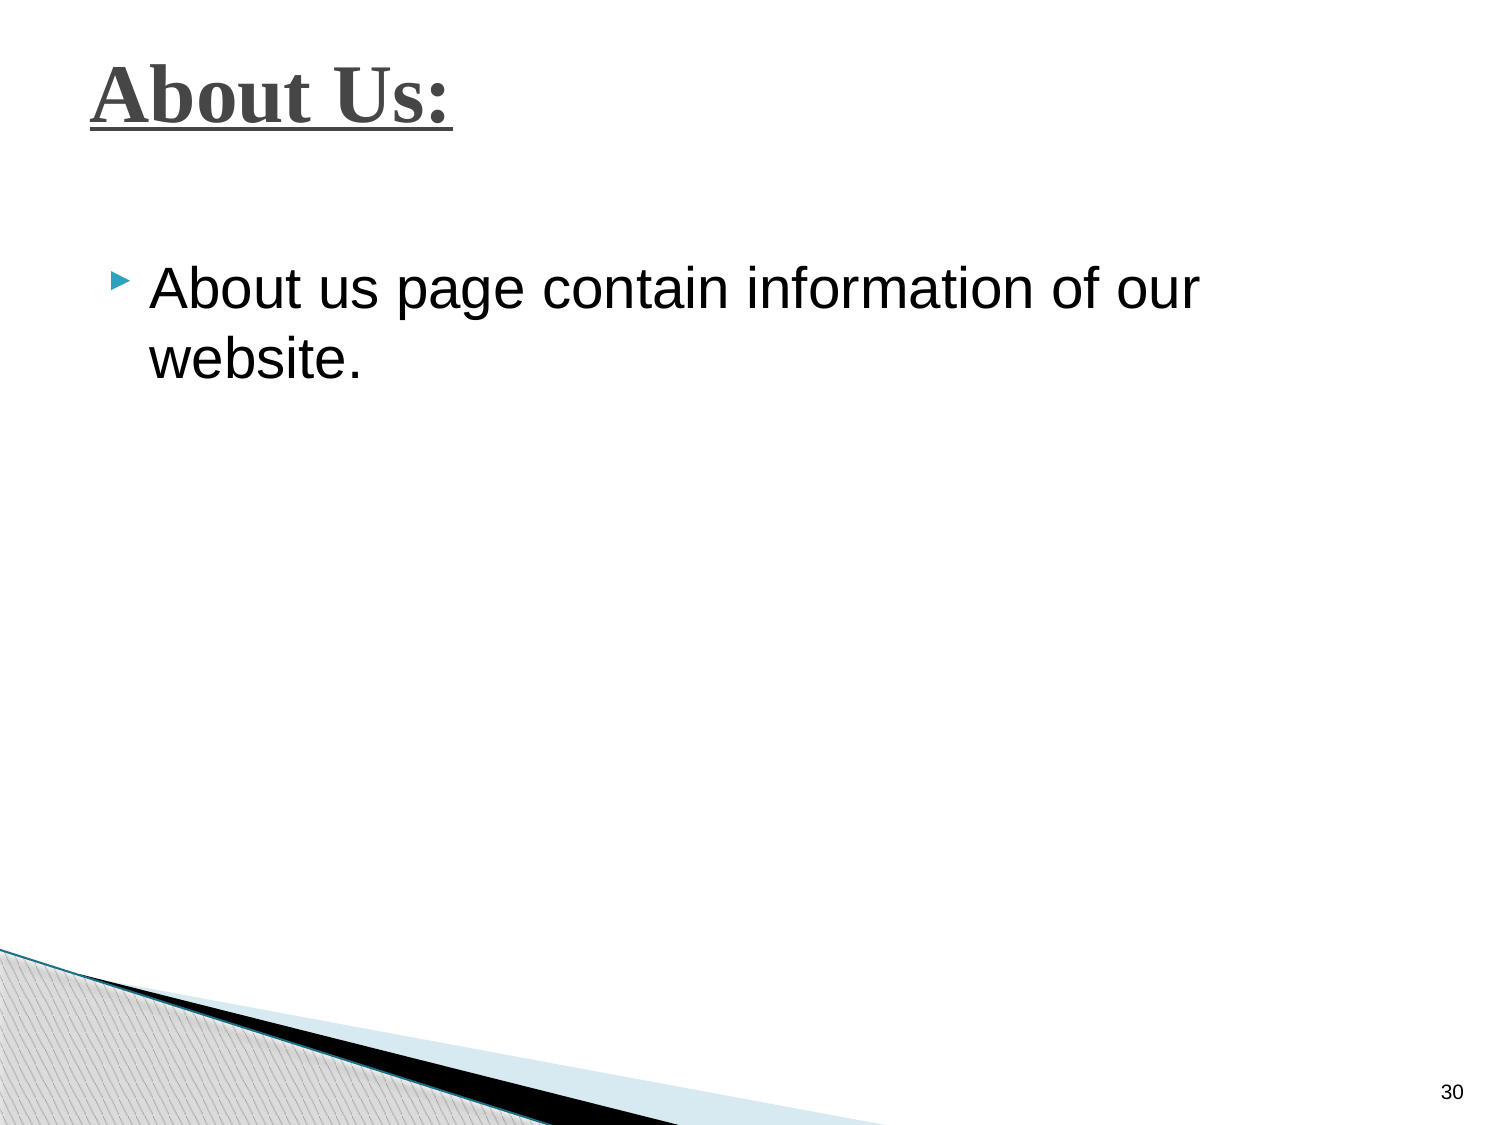

# About Us:
About us page contain information of our website.

30